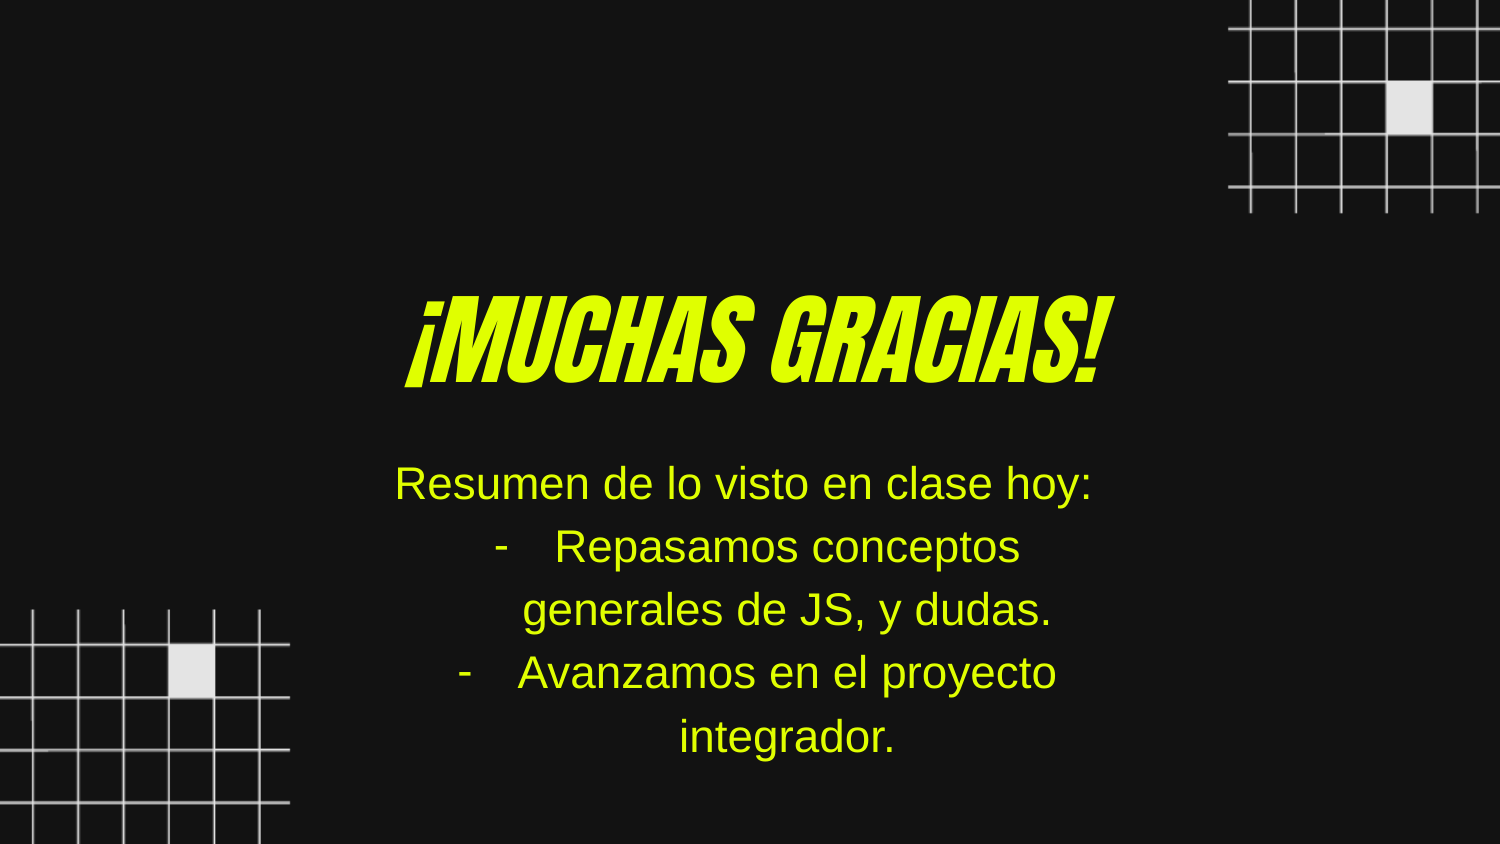

¡MUCHAS GRACIAS!
Resumen de lo visto en clase hoy:
Repasamos conceptos generales de JS, y dudas.
Avanzamos en el proyecto integrador.